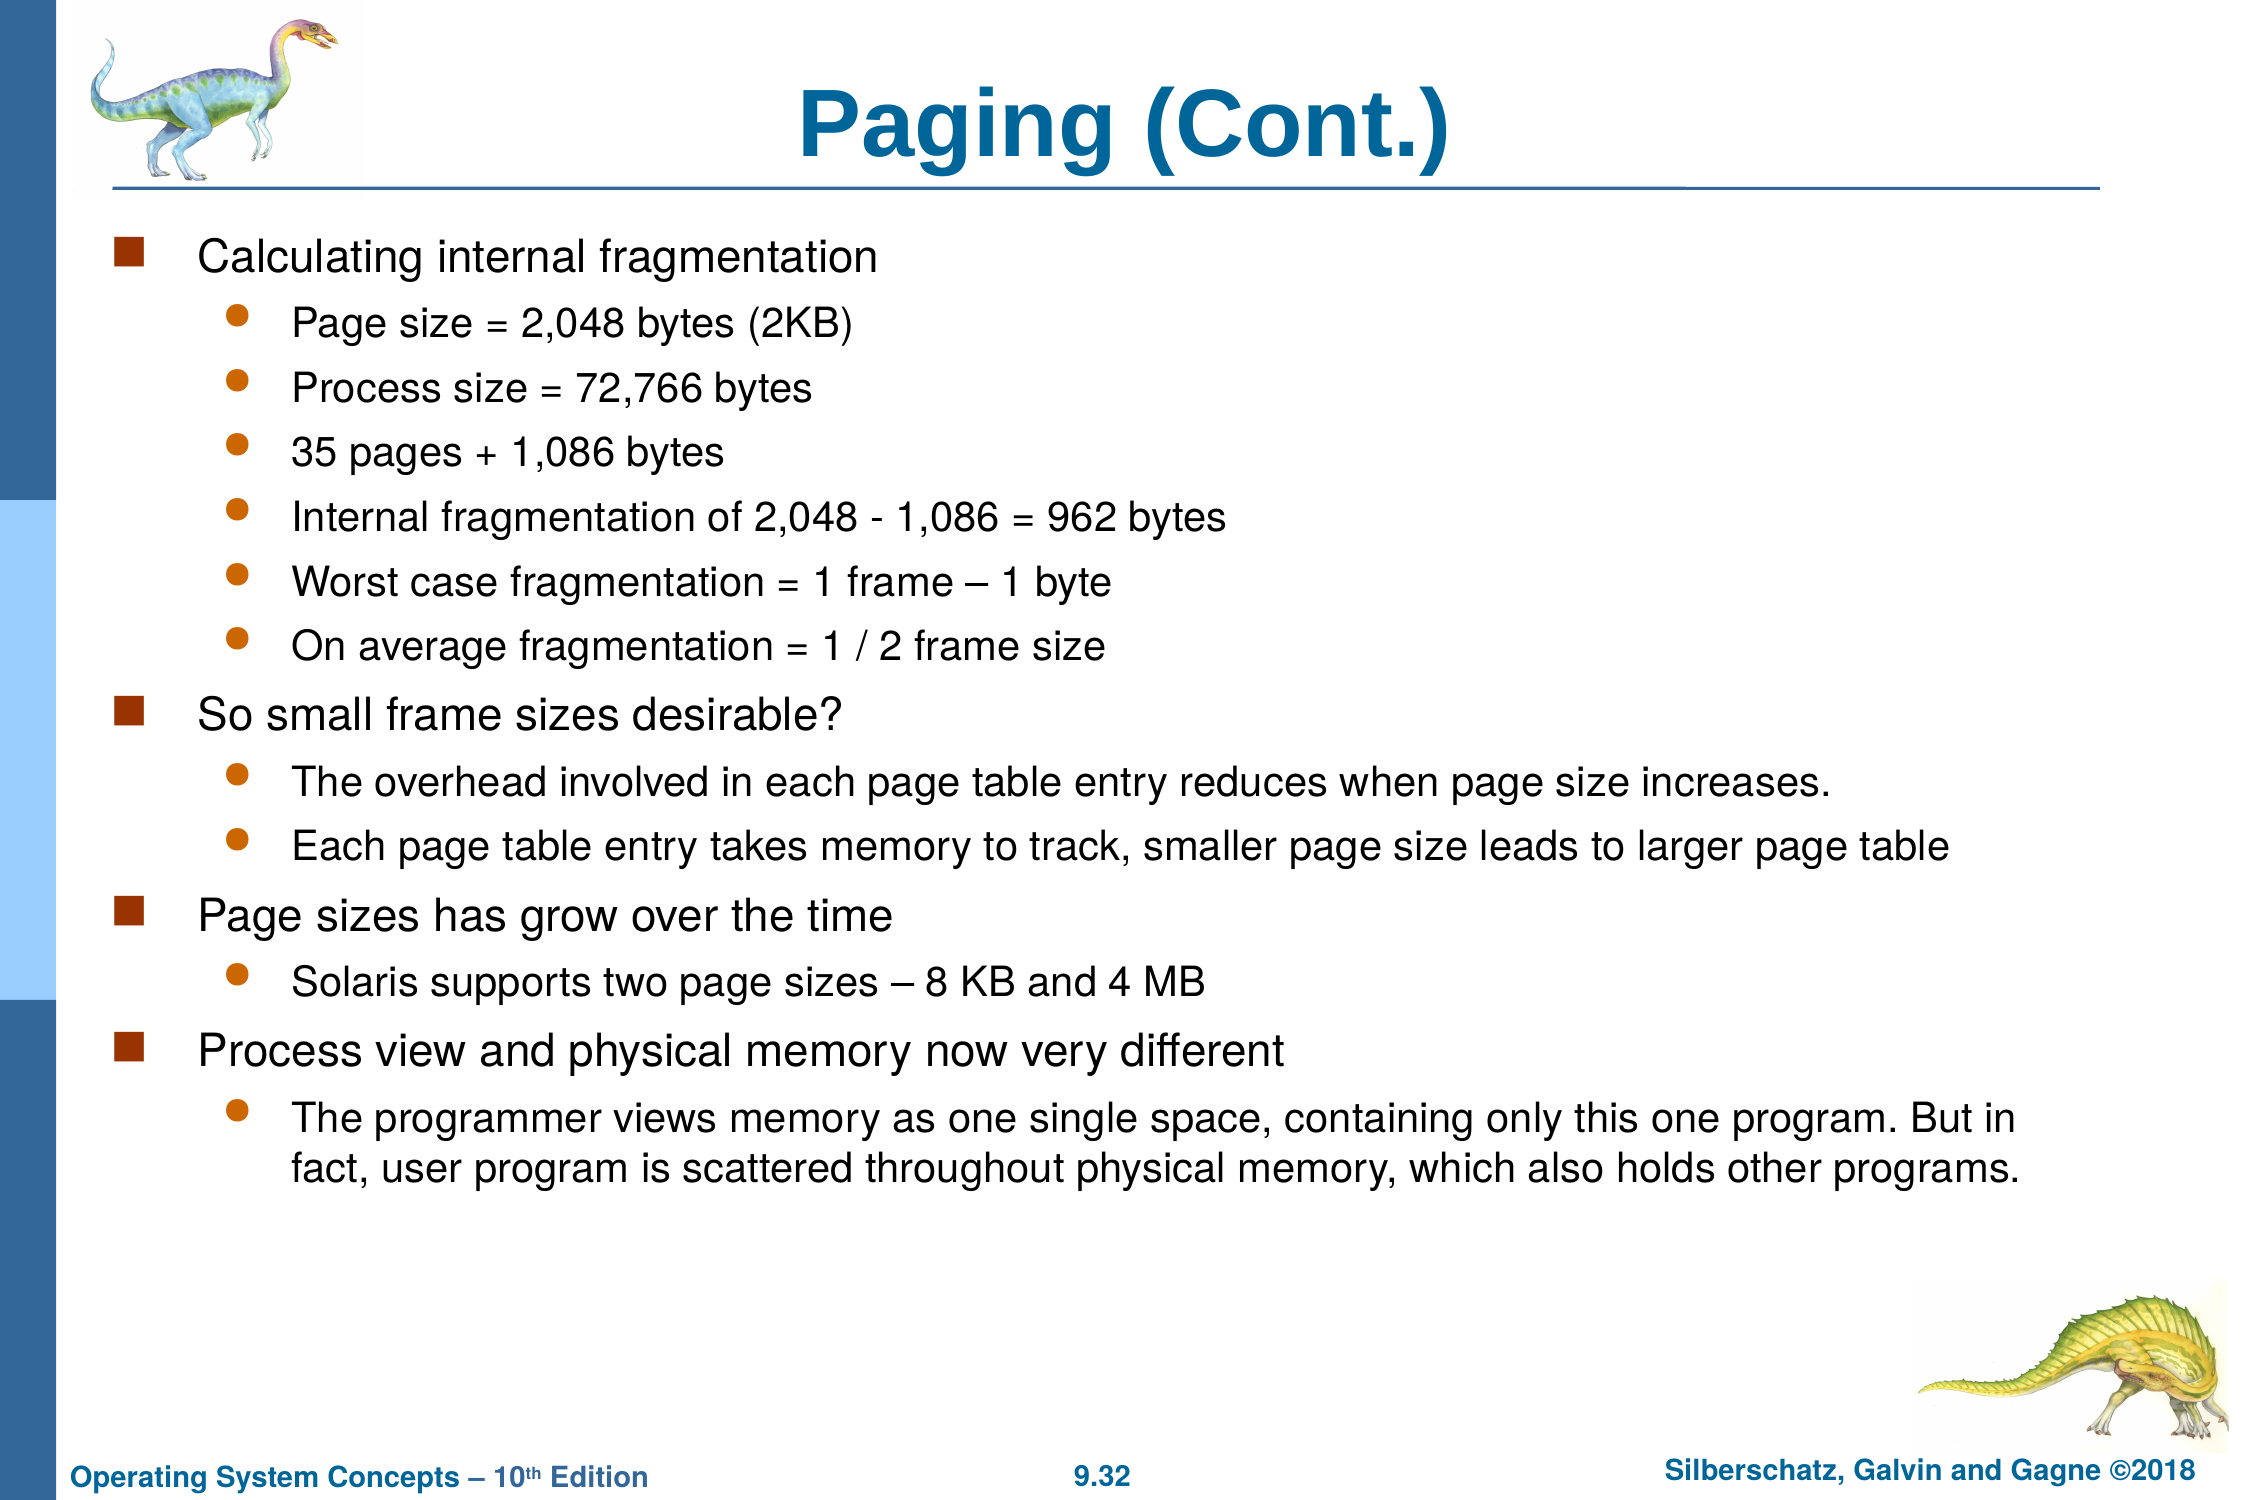

# Paging (Cont.)
Calculating internal fragmentation
Page size = 2,048 bytes (2KB)
Process size = 72,766 bytes
35 pages + 1,086 bytes
Internal fragmentation of 2,048 - 1,086 = 962 bytes
Worst case fragmentation = 1 frame – 1 byte
On average fragmentation = 1 / 2 frame size
So small frame sizes desirable?
The overhead involved in each page table entry reduces when page size increases.
Each page table entry takes memory to track, smaller page size leads to larger page table
Page sizes has grow over the time
Solaris supports two page sizes – 8 KB and 4 MB
Process view and physical memory now very different
The programmer views memory as one single space, containing only this one program. But in fact, user program is scattered throughout physical memory, which also holds other programs.